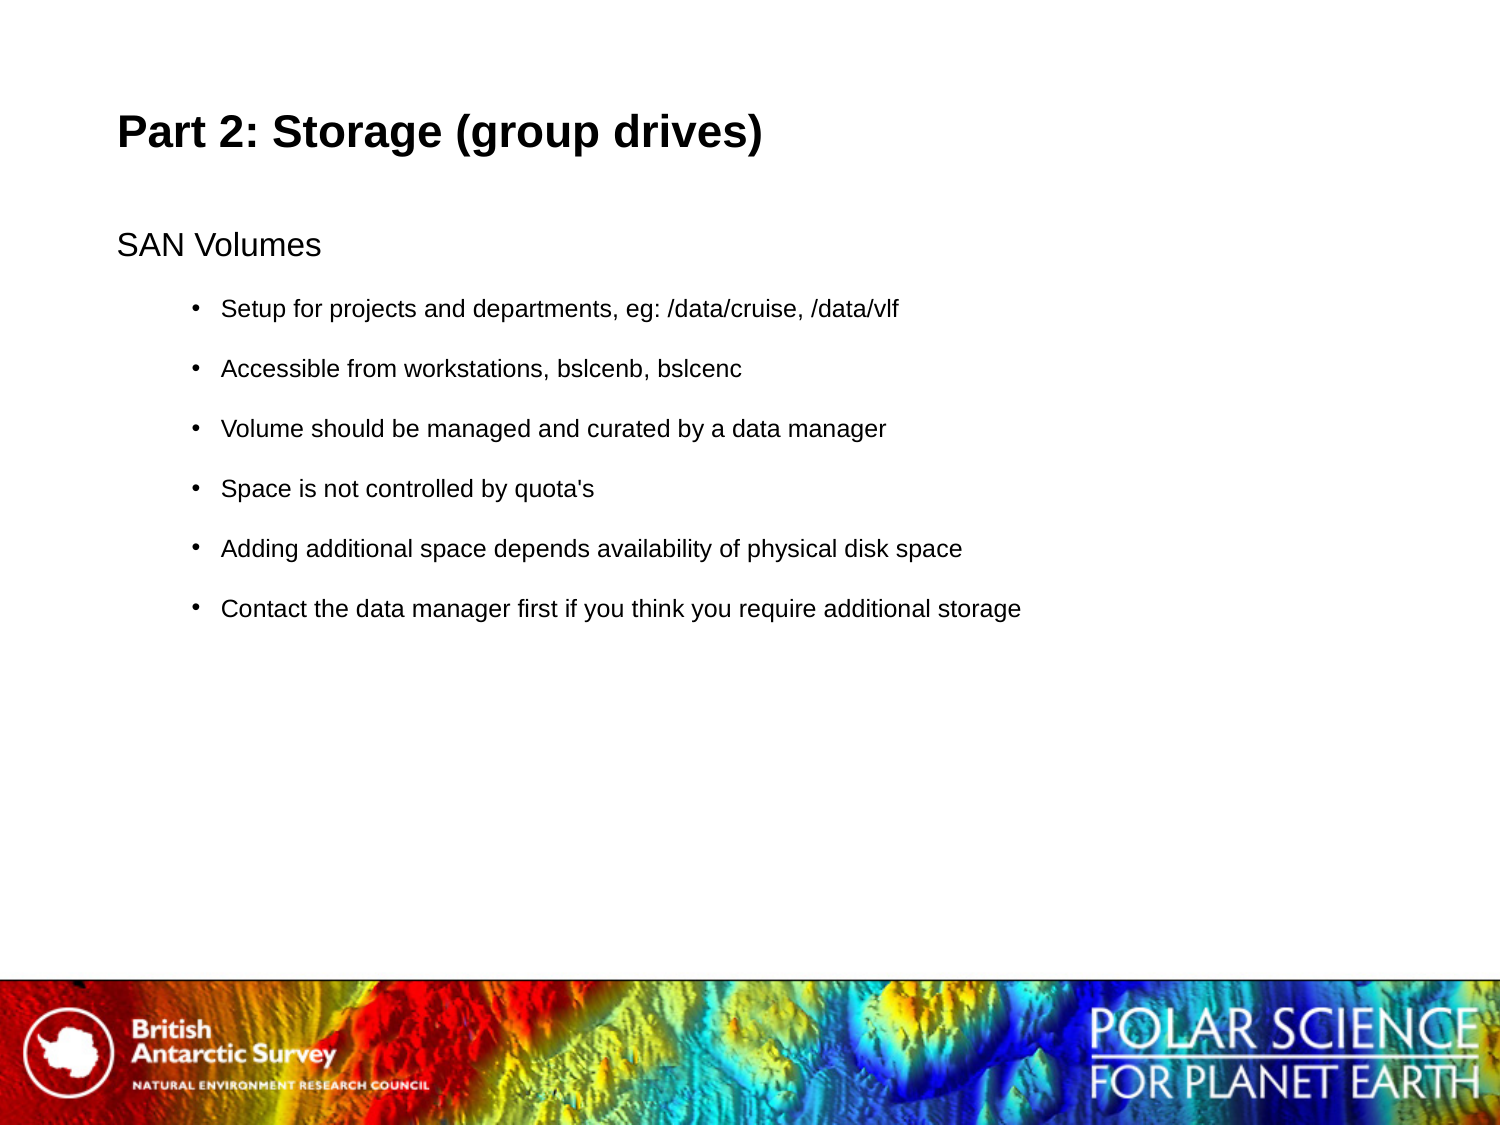

# Part 2: Storage (group drives)
SAN Volumes
Setup for projects and departments, eg: /data/cruise, /data/vlf
Accessible from workstations, bslcenb, bslcenc
Volume should be managed and curated by a data manager
Space is not controlled by quota's
Adding additional space depends availability of physical disk space
Contact the data manager first if you think you require additional storage